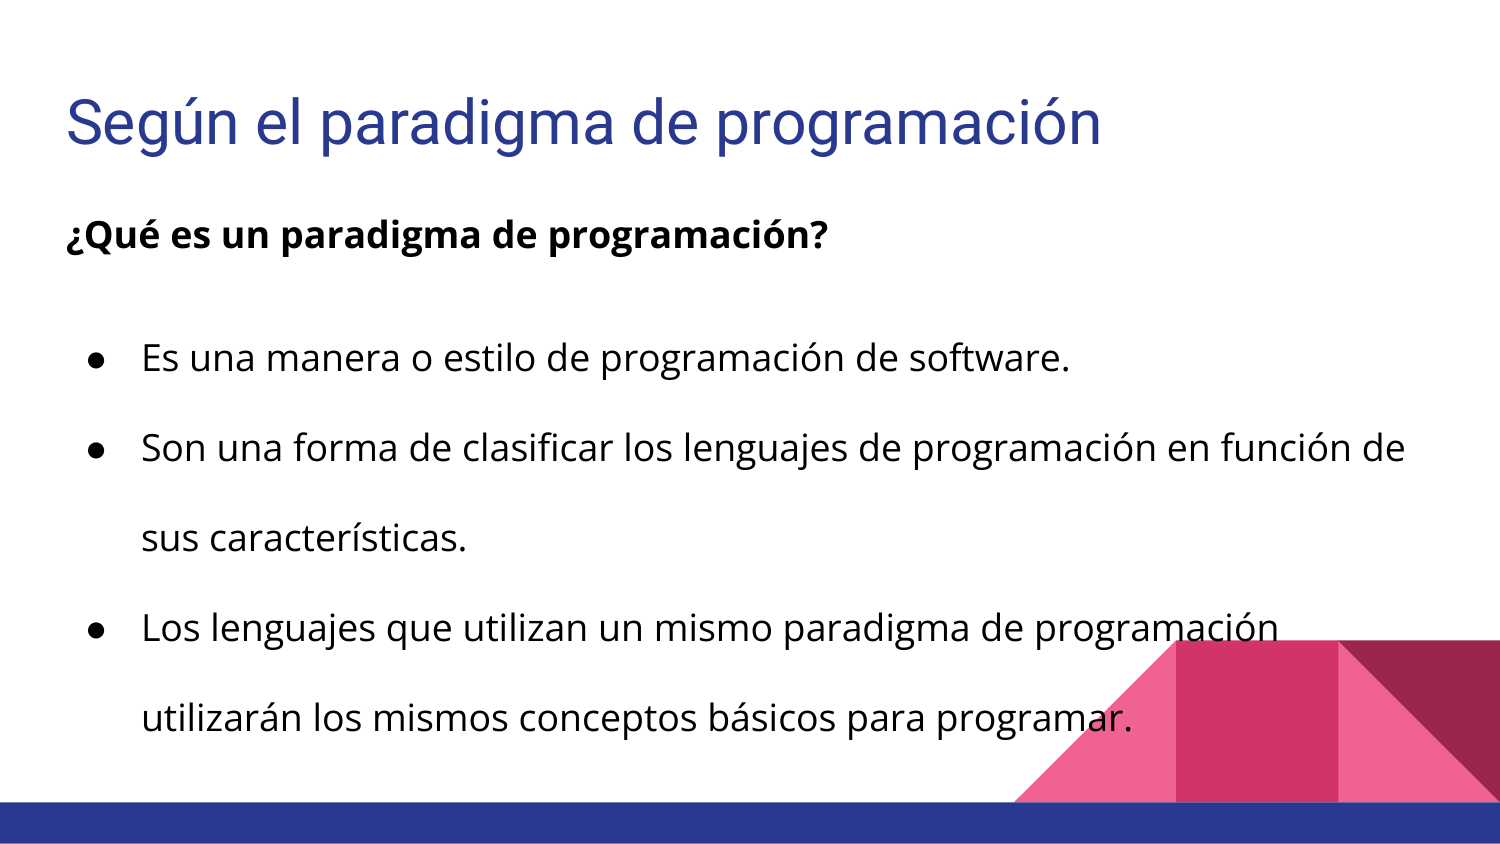

# Según el paradigma de programación
¿Qué es un paradigma de programación?
Es una manera o estilo de programación de software.
Son una forma de clasificar los lenguajes de programación en función de sus características.
Los lenguajes que utilizan un mismo paradigma de programación utilizarán los mismos conceptos básicos para programar.